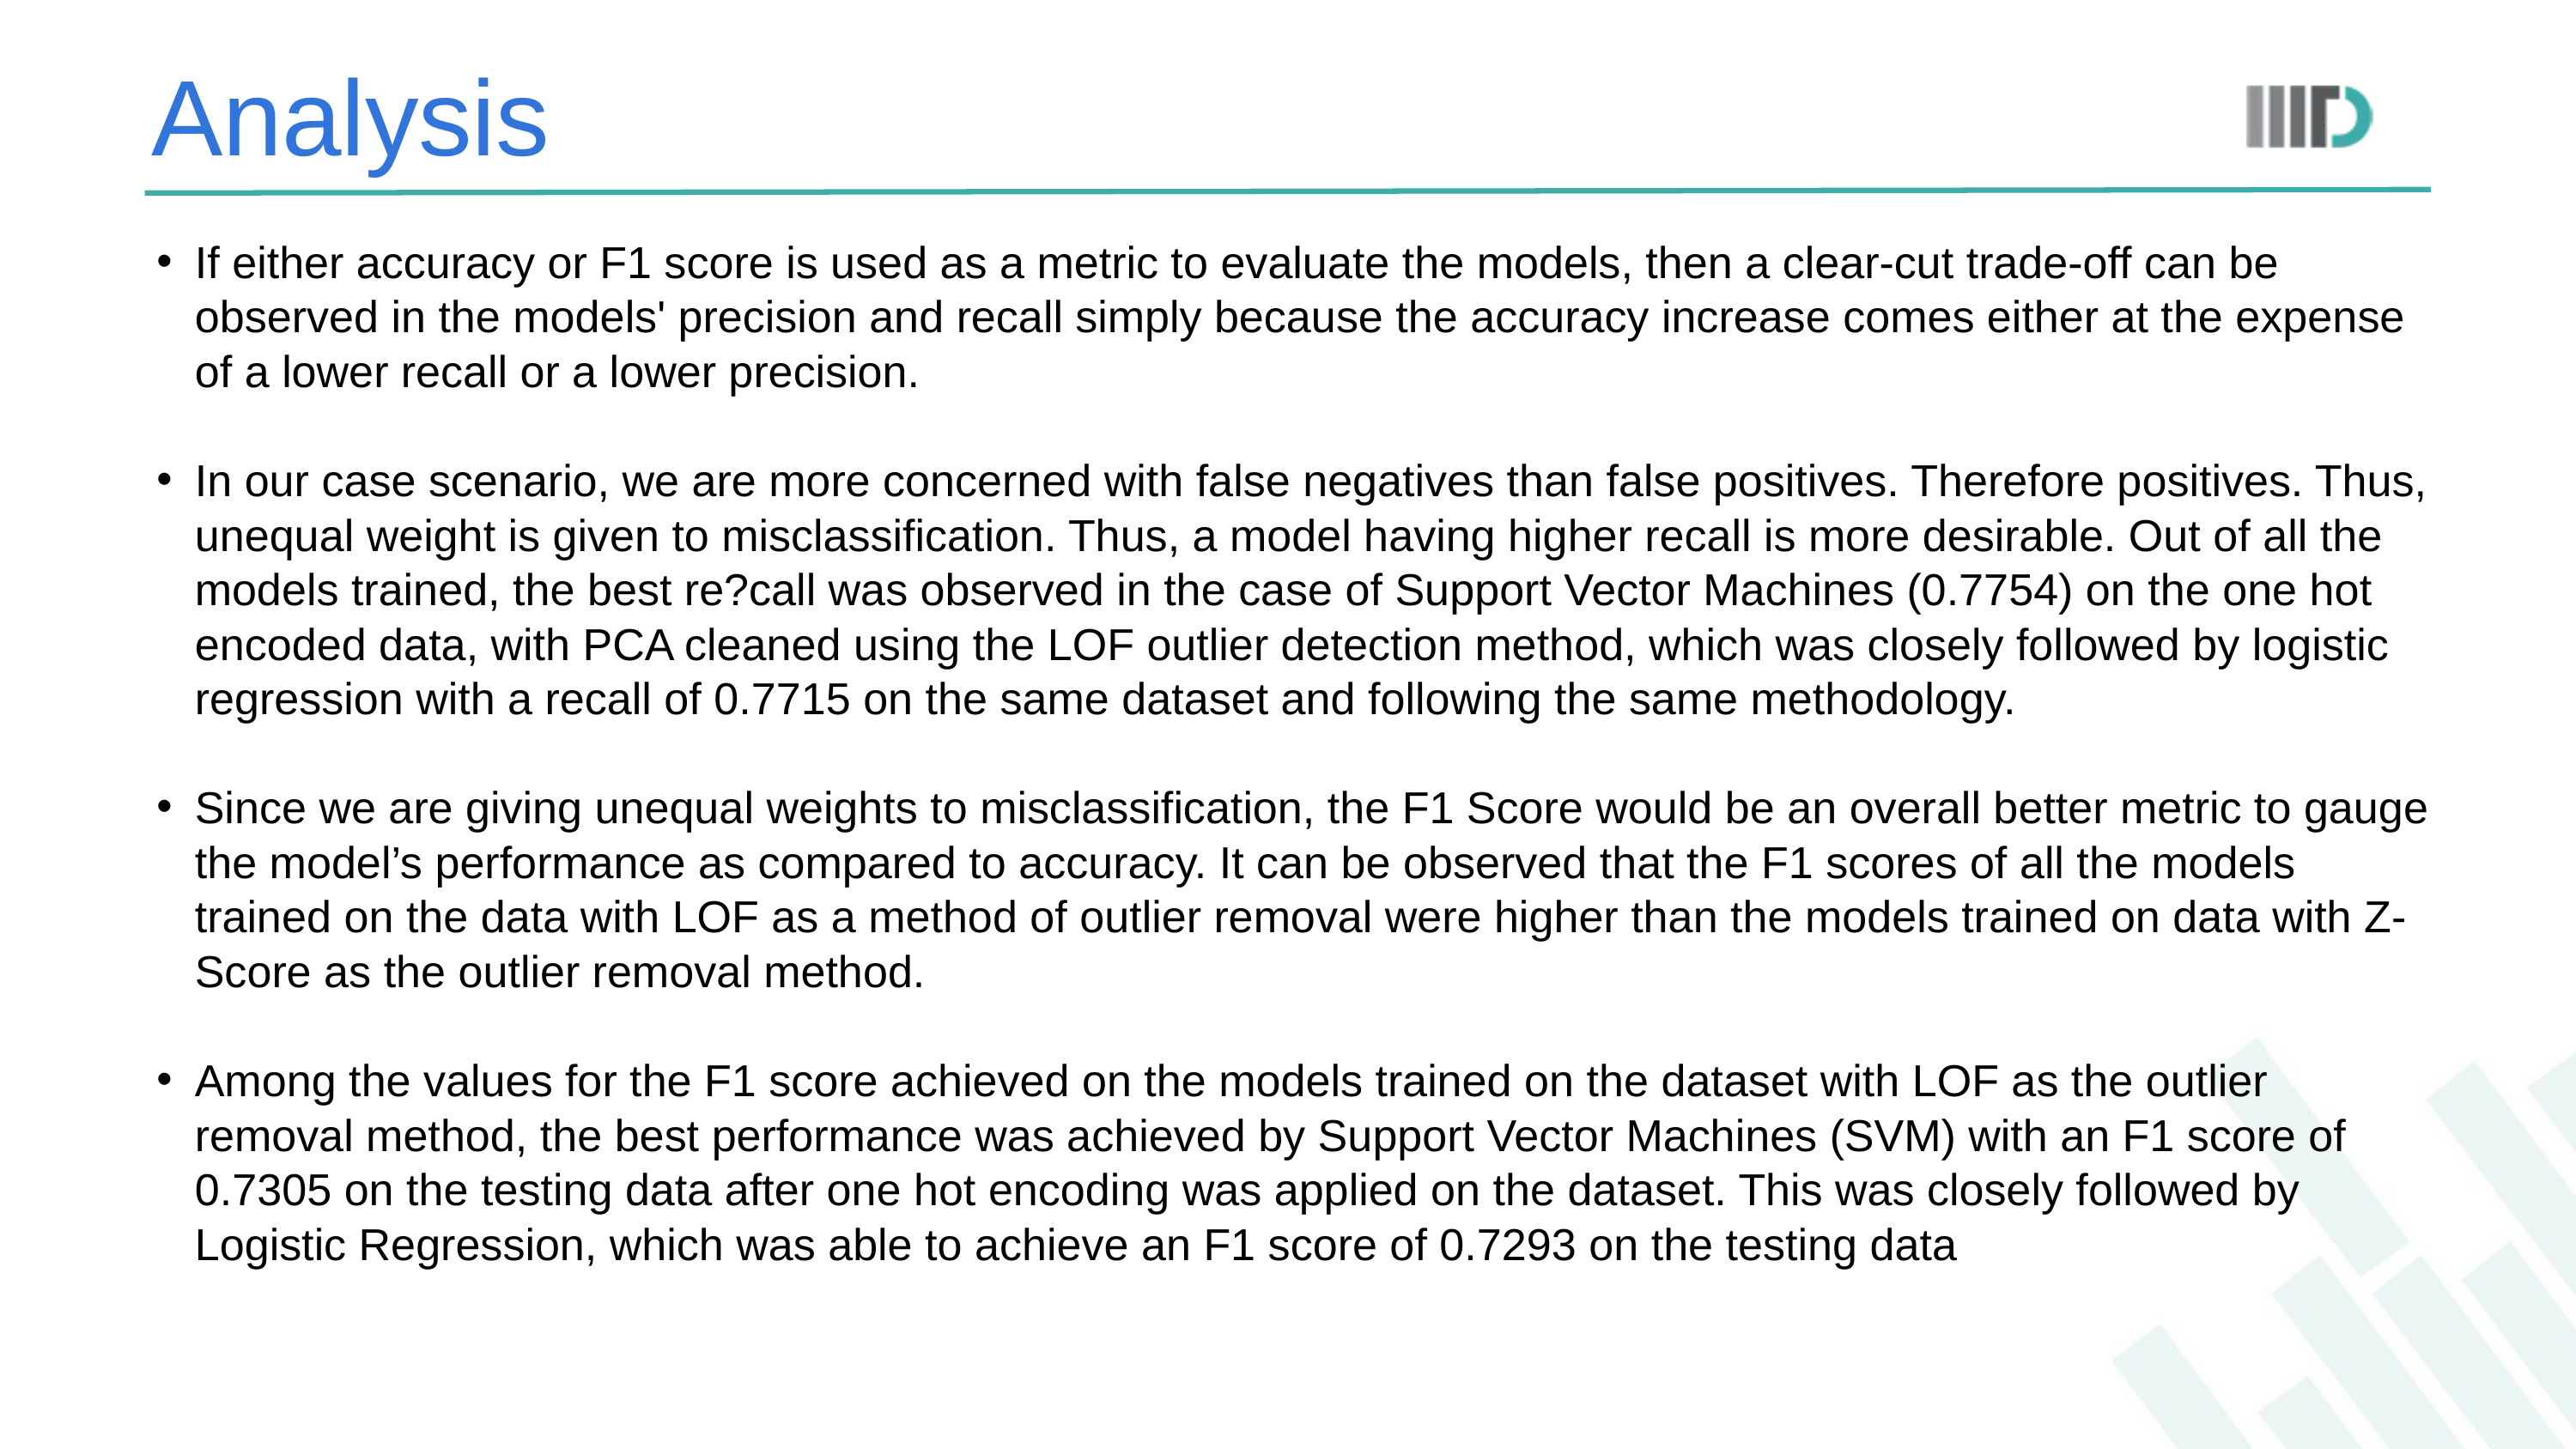

Analysis

If either accuracy or F1 score is used as a metric to evaluate the models, then a clear-cut trade-off can be observed in the models' precision and recall simply because the accuracy increase comes either at the expense of a lower recall or a lower precision.

In our case scenario, we are more concerned with false negatives than false positives. Therefore positives. Thus, unequal weight is given to misclassification. Thus, a model having higher recall is more desirable. Out of all the models trained, the best re?call was observed in the case of Support Vector Machines (0.7754) on the one hot encoded data, with PCA cleaned using the LOF outlier detection method, which was closely followed by logistic regression with a recall of 0.7715 on the same dataset and following the same methodology.

Since we are giving unequal weights to misclassification, the F1 Score would be an overall better metric to gauge the model’s performance as compared to accuracy. It can be observed that the F1 scores of all the models trained on the data with LOF as a method of outlier removal were higher than the models trained on data with Z-Score as the outlier removal method.

Among the values for the F1 score achieved on the models trained on the dataset with LOF as the outlier removal method, the best performance was achieved by Support Vector Machines (SVM) with an F1 score of 0.7305 on the testing data after one hot encoding was applied on the dataset. This was closely followed by Logistic Regression, which was able to achieve an F1 score of 0.7293 on the testing data